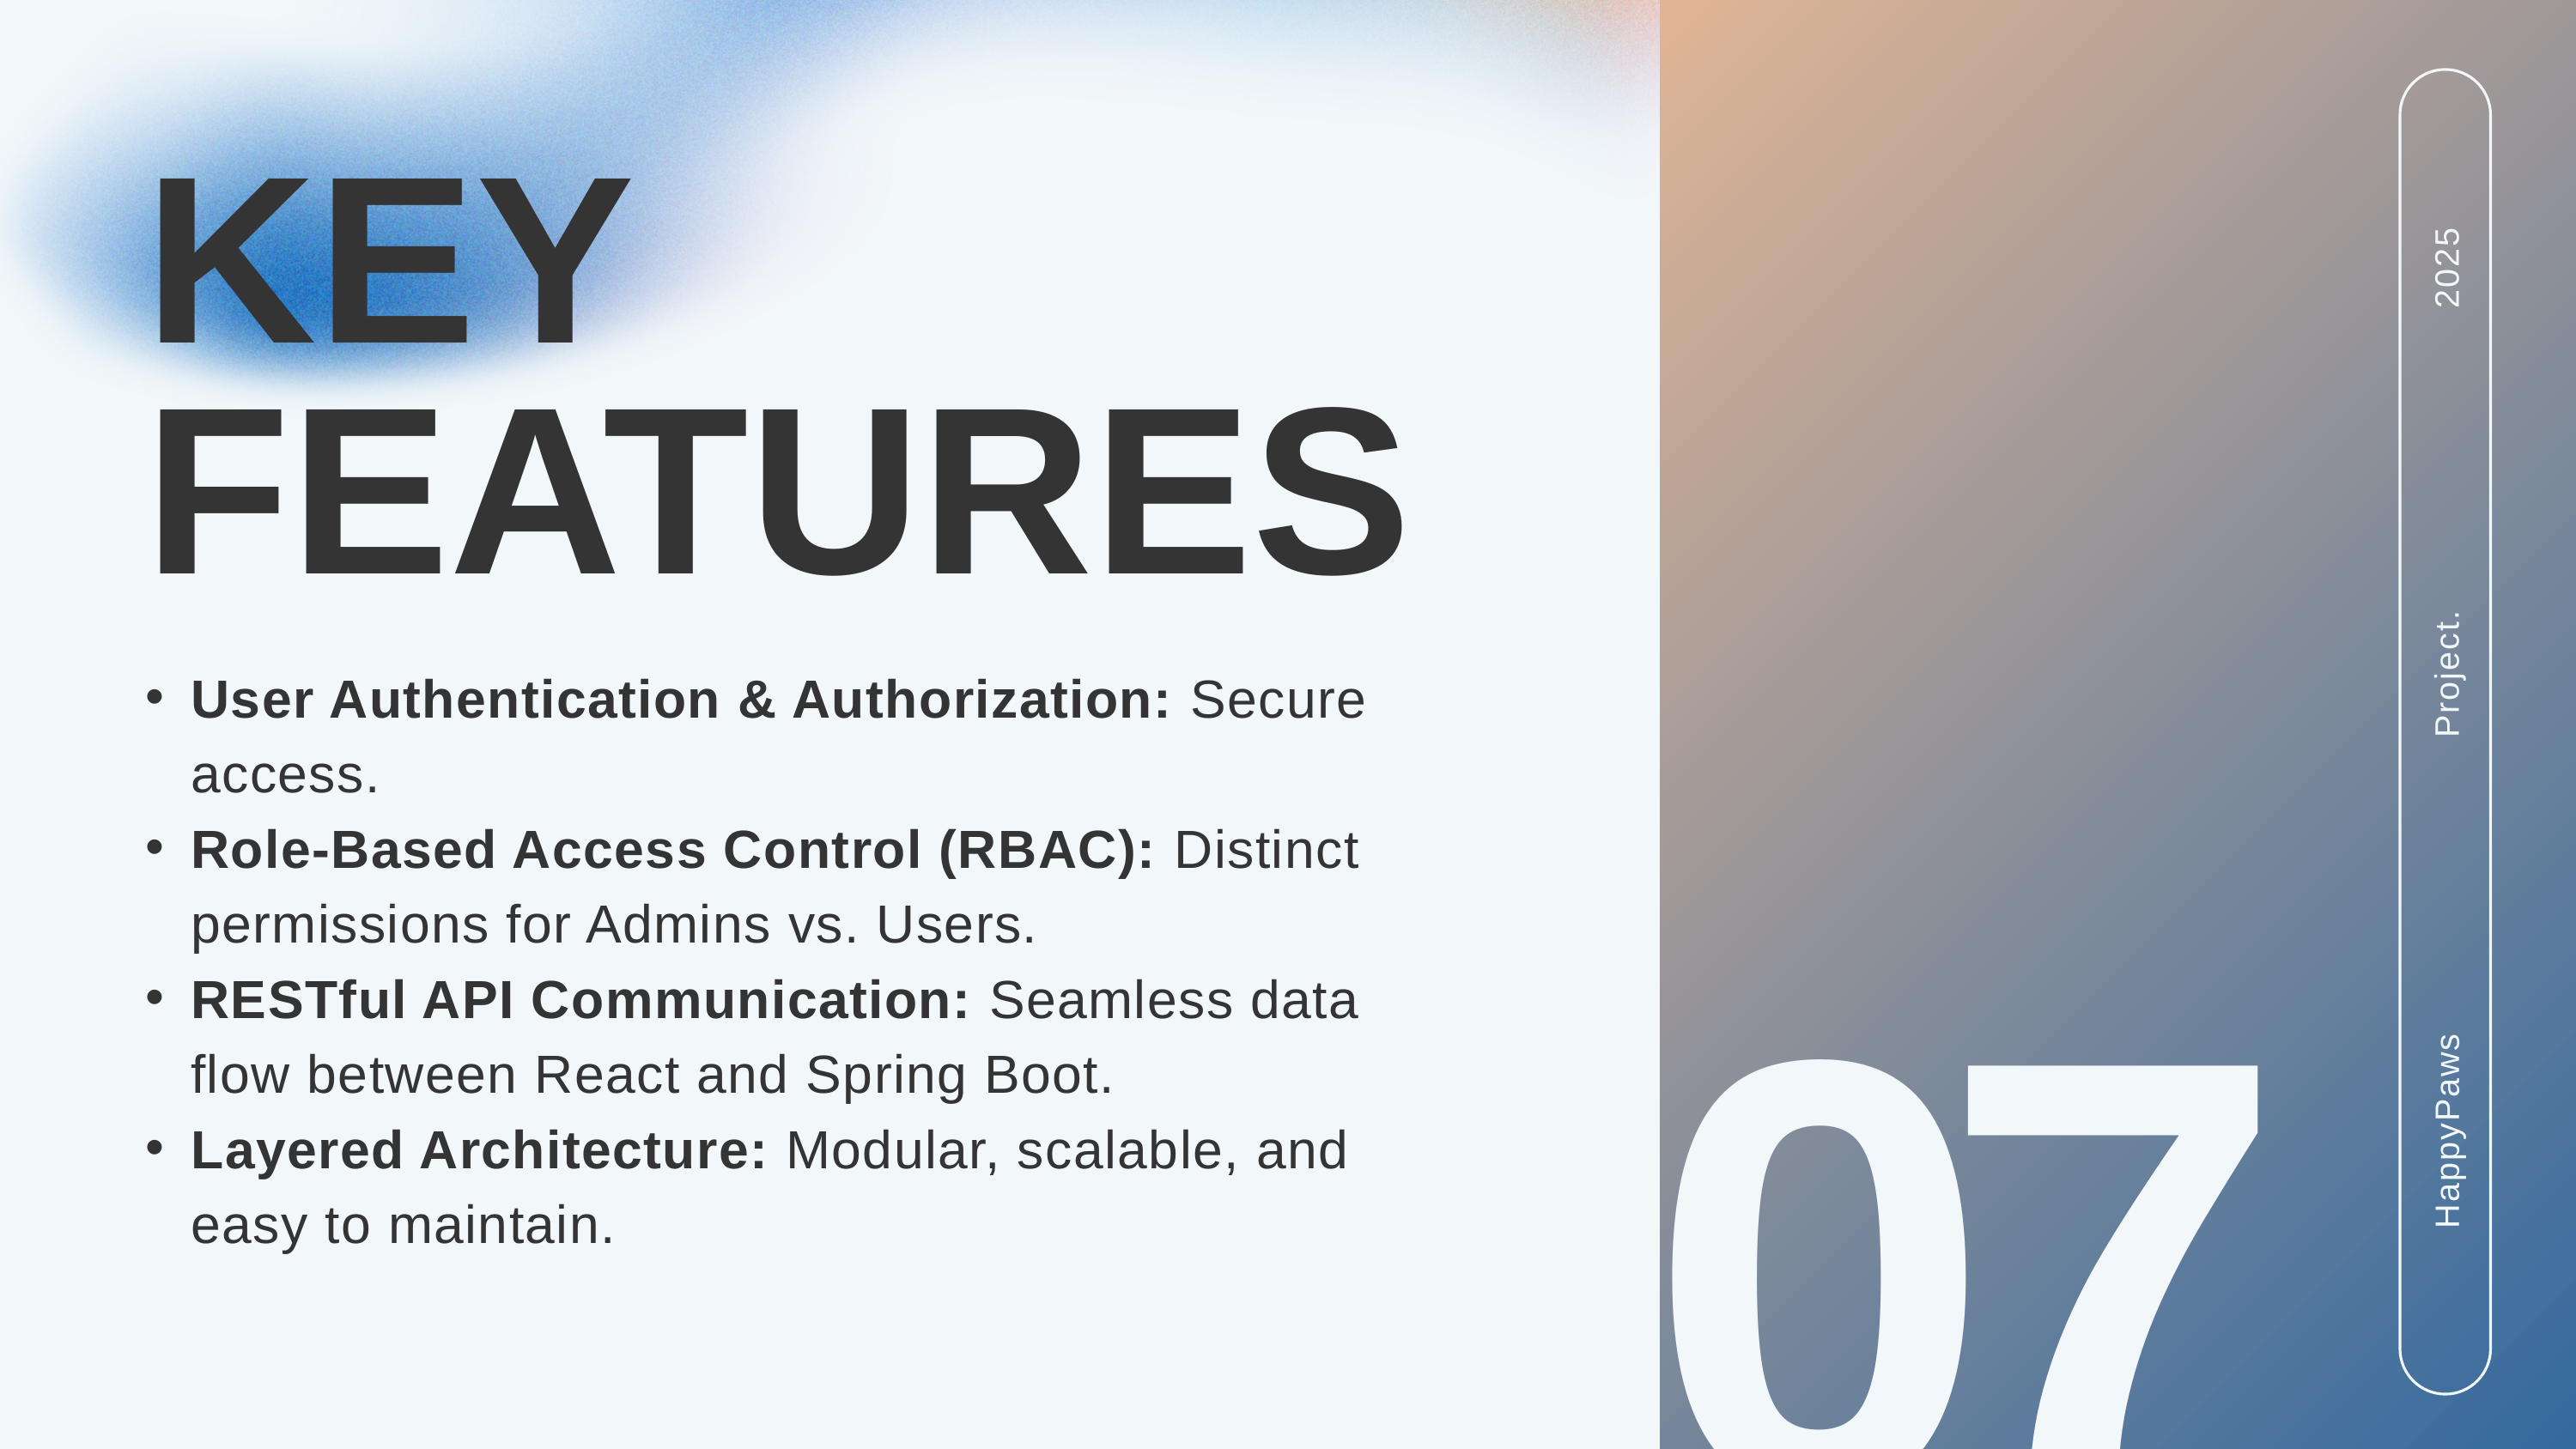

2025
Project.
HappyPaws
KEY FEATURES
User Authentication & Authorization: Secure access.
Role-Based Access Control (RBAC): Distinct permissions for Admins vs. Users.
RESTful API Communication: Seamless data flow between React and Spring Boot.
Layered Architecture: Modular, scalable, and easy to maintain.

07